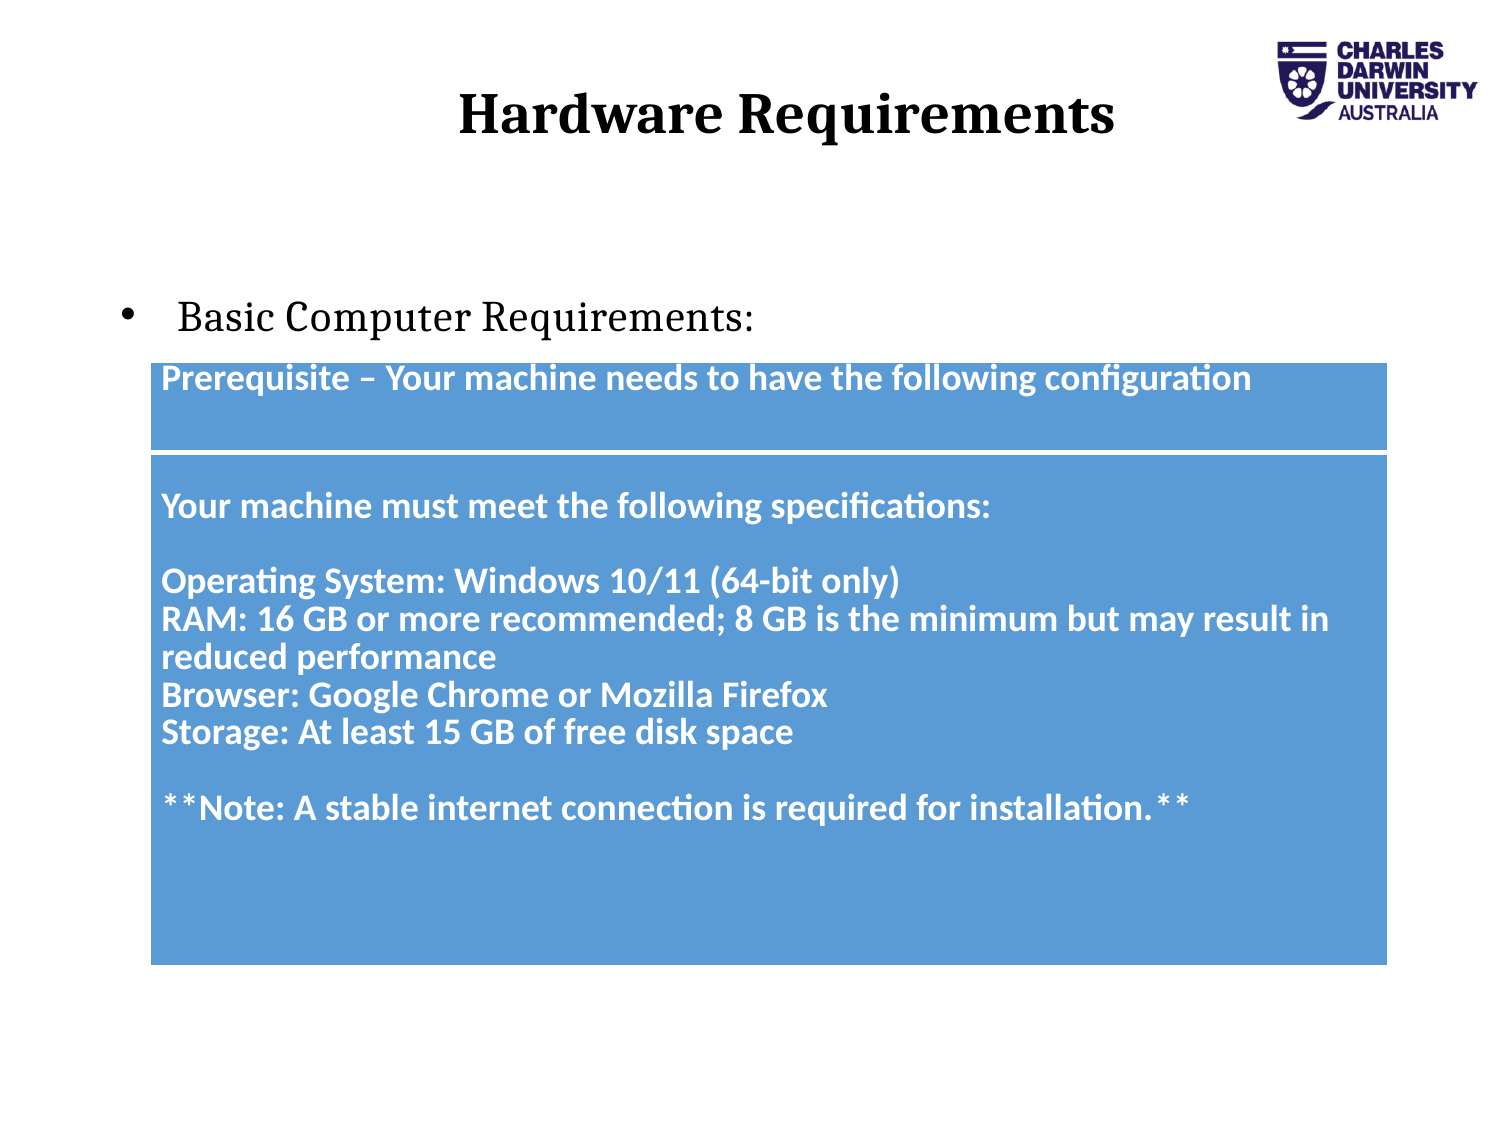

# Hardware Requirements

Basic Computer Requirements:

| Prerequisite – Your machine needs to have the following configuration |
| --- |
| Your machine must meet the following specifications: Operating System: Windows 10/11 (64-bit only) RAM: 16 GB or more recommended; 8 GB is the minimum but may result in reduced performance Browser: Google Chrome or Mozilla Firefox Storage: At least 15 GB of free disk space \*\*Note: A stable internet connection is required for installation.\*\* |

12